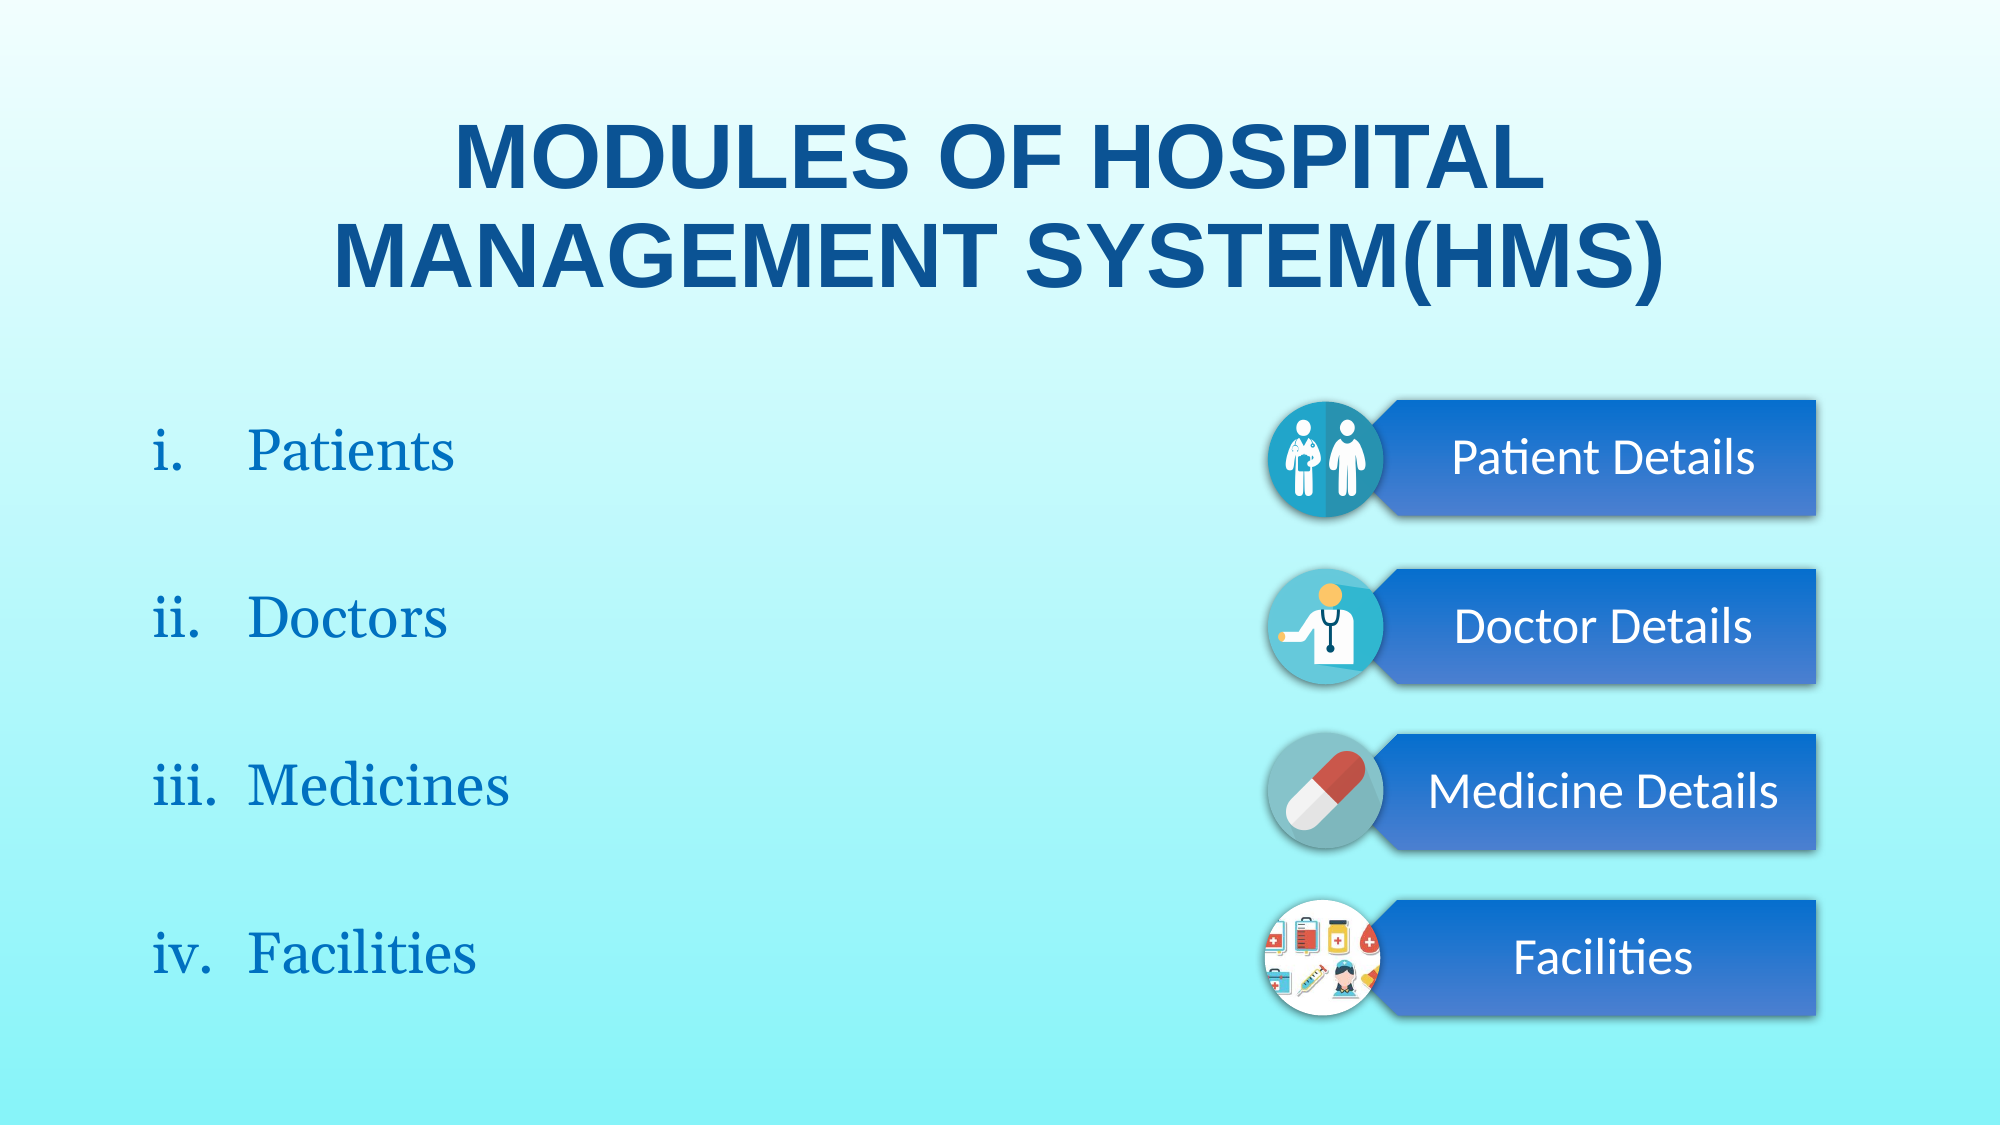

# MODULES OF HOSPITAL MANAGEMENT SYSTEM(HMS)

Patient Details

Patients

Doctors

Medicines

Facilities

Doctor Details

Medicine Details

Facilities